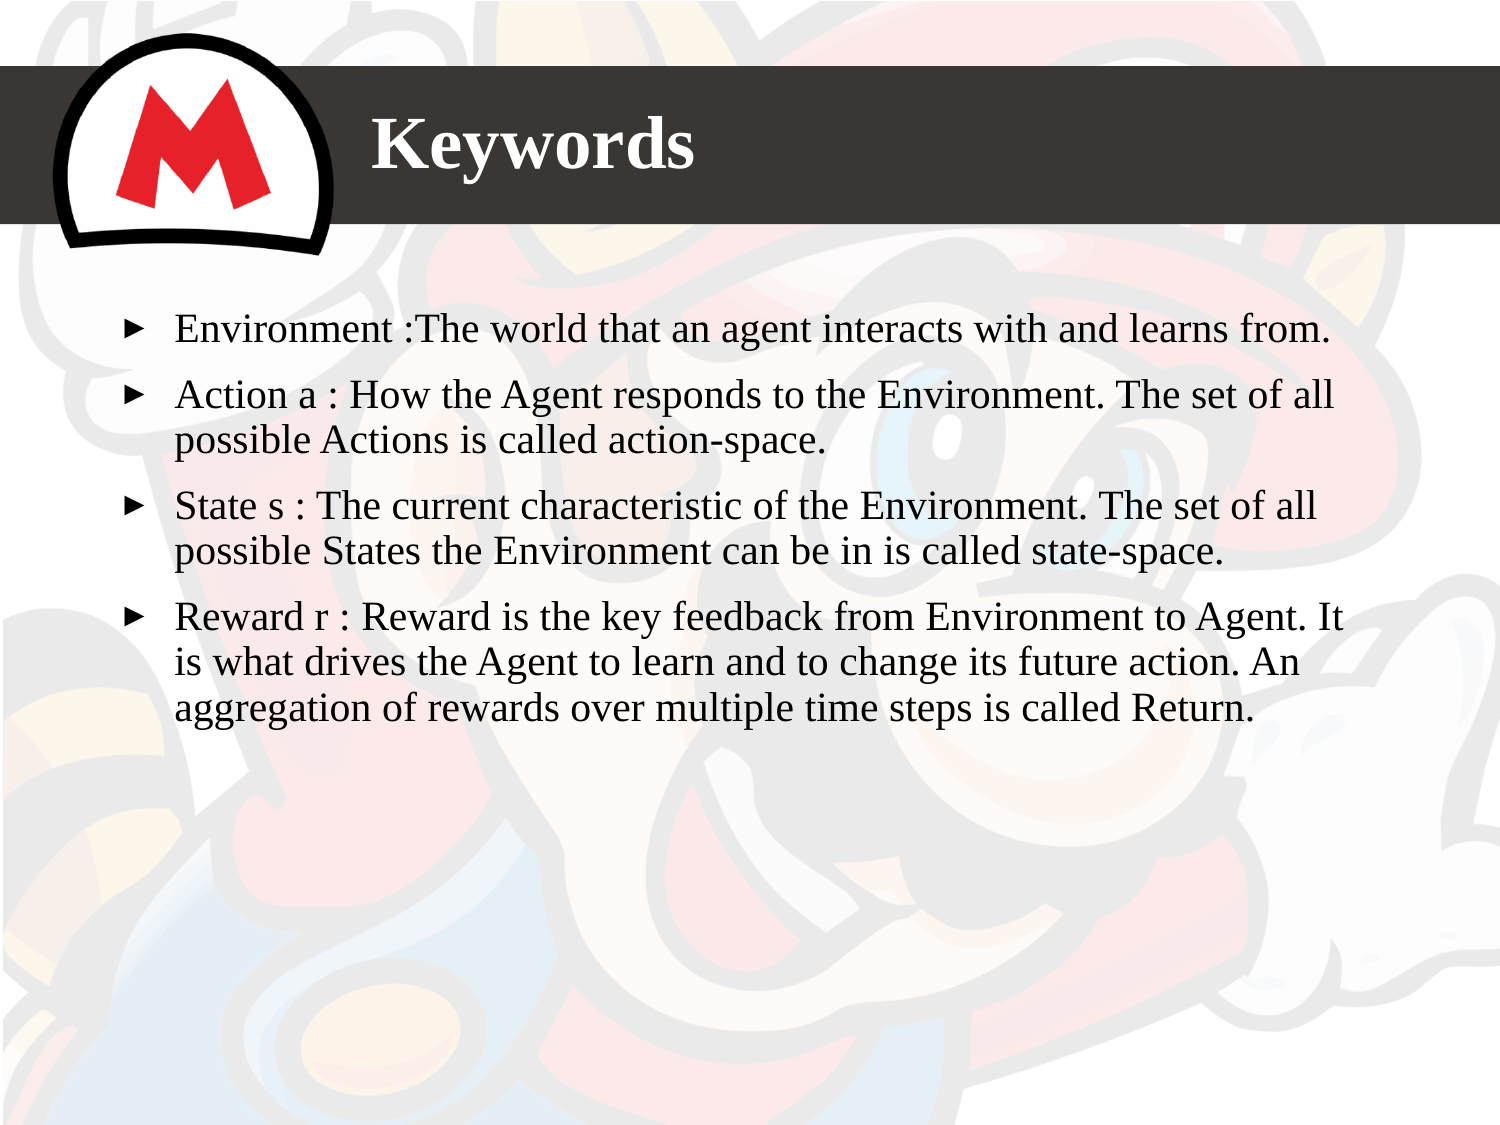

# Keywords
Environment :The world that an agent interacts with and learns from.
Action a : How the Agent responds to the Environment. The set of all possible Actions is called action-space.
State s : The current characteristic of the Environment. The set of all possible States the Environment can be in is called state-space.
Reward r : Reward is the key feedback from Environment to Agent. It is what drives the Agent to learn and to change its future action. An aggregation of rewards over multiple time steps is called Return.